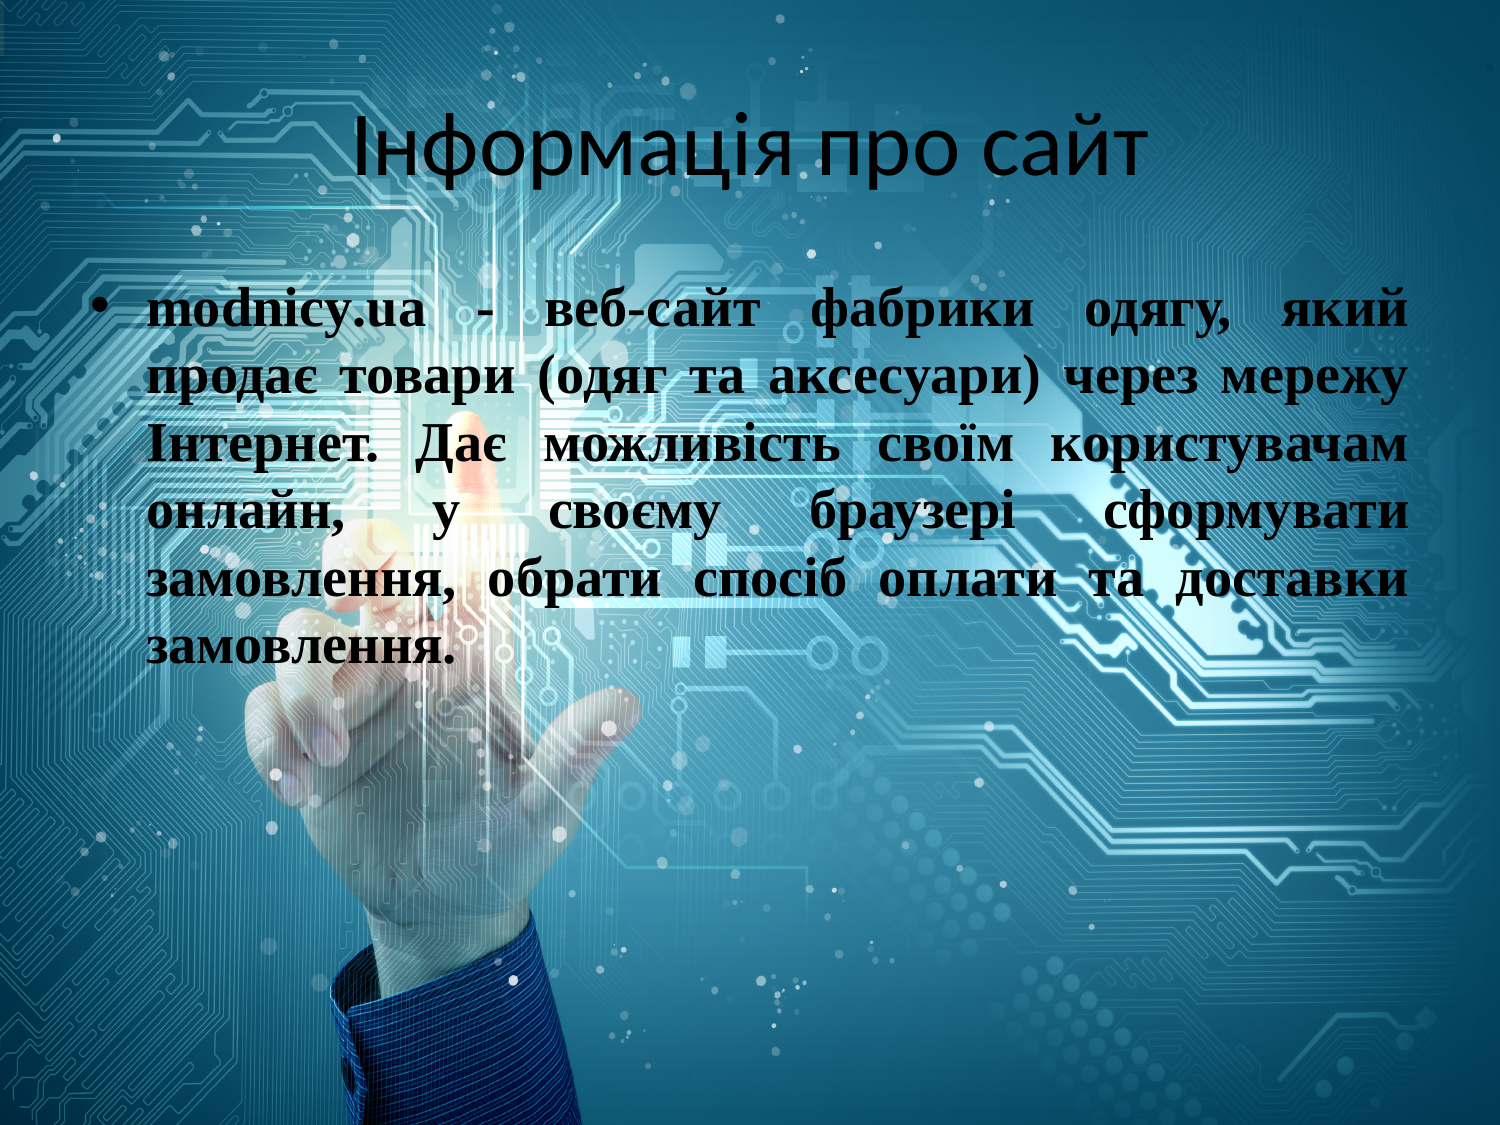

# Інформація про сайт
modnicy.ua - веб-сайт фабрики одягу, який продає товари (одяг та аксесуари) через мережу Інтернет. Дає можливість своїм користувачам онлайн, у своєму браузері сформувати замовлення, обрати спосіб оплати та доставки замовлення.